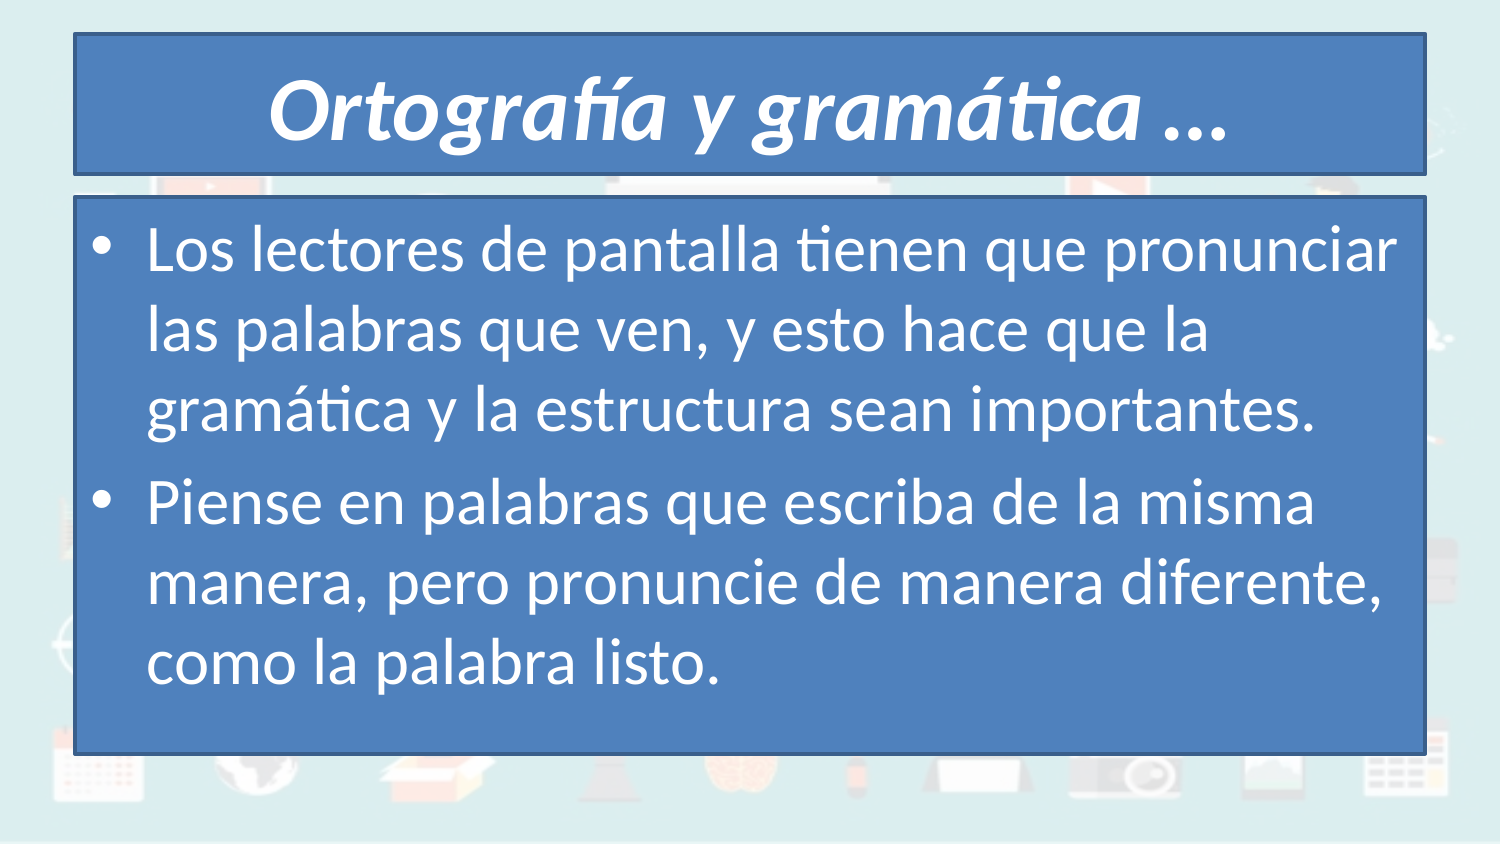

# Ortografía y gramática …
Los lectores de pantalla tienen que pronunciar las palabras que ven, y esto hace que la gramática y la estructura sean importantes.
Piense en palabras que escriba de la misma manera, pero pronuncie de manera diferente, como la palabra listo.